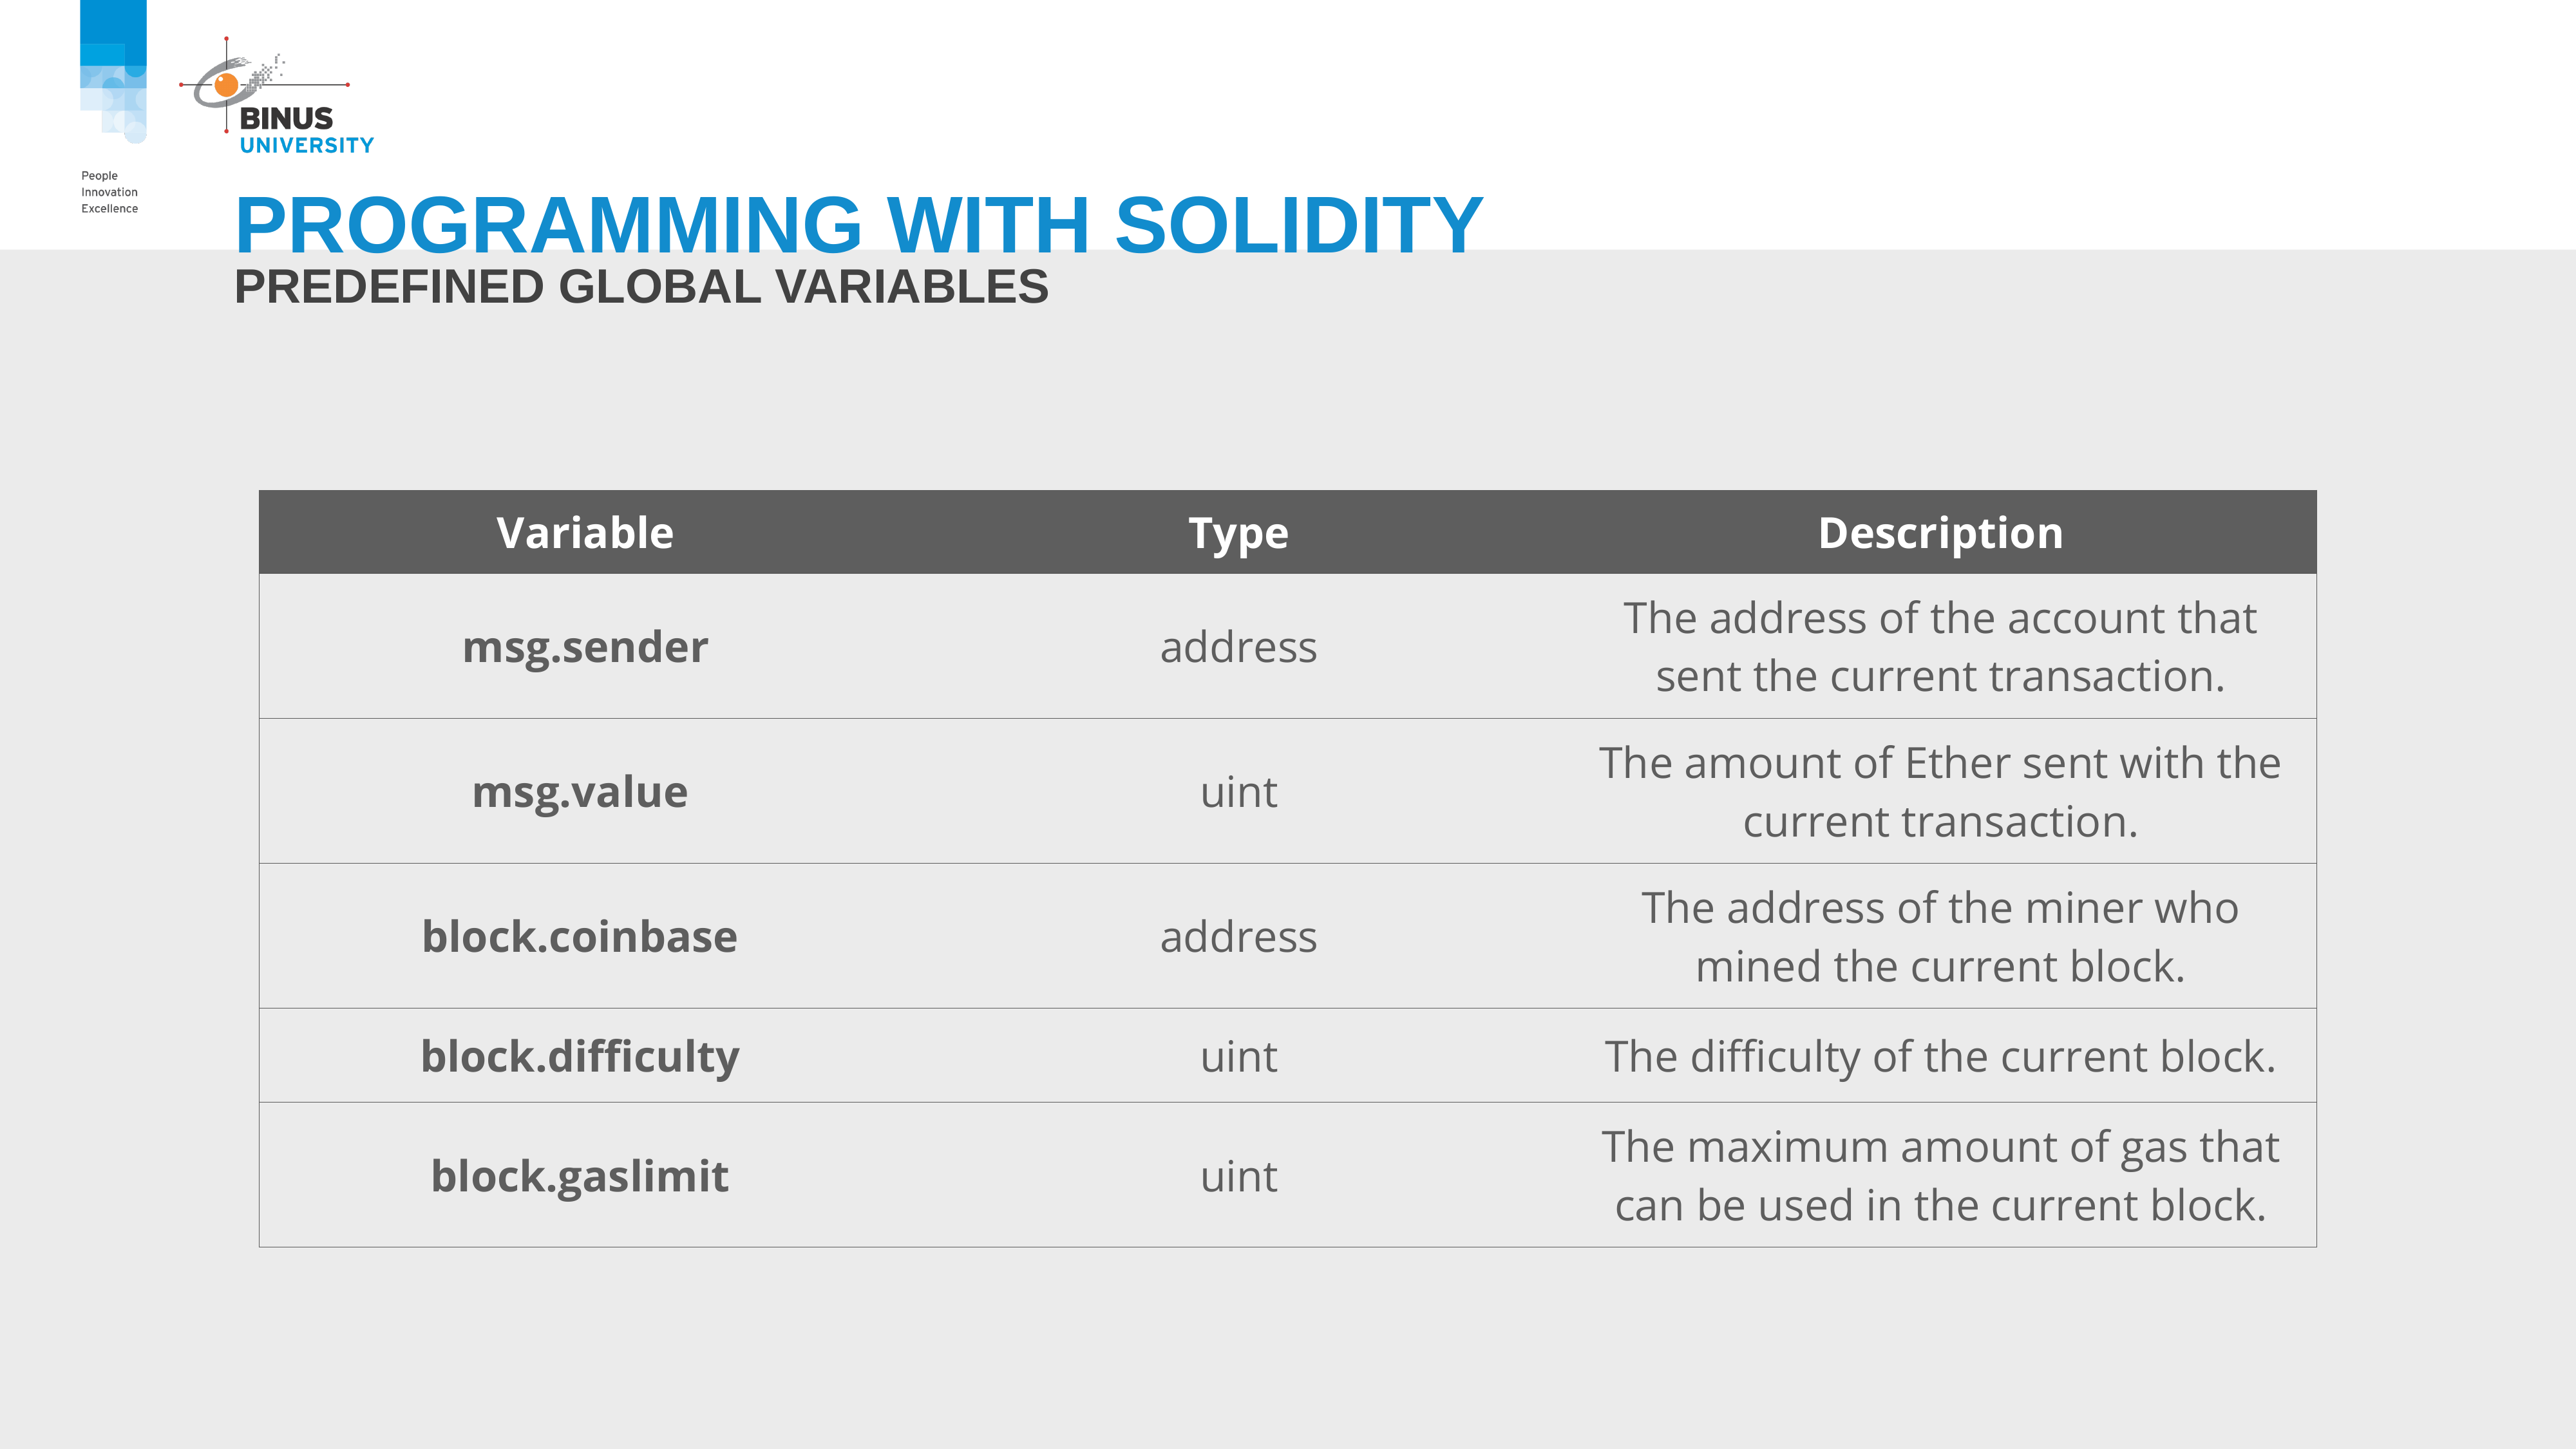

# Programming with solidity
Predefined global variables
| Variable | Type | Description |
| --- | --- | --- |
| msg.sender | address | The address of the account that sent the current transaction. |
| msg.value | uint | The amount of Ether sent with the current transaction. |
| block.coinbase | address | The address of the miner who mined the current block. |
| block.difficulty | uint | The difficulty of the current block. |
| block.gaslimit | uint | The maximum amount of gas that can be used in the current block. |